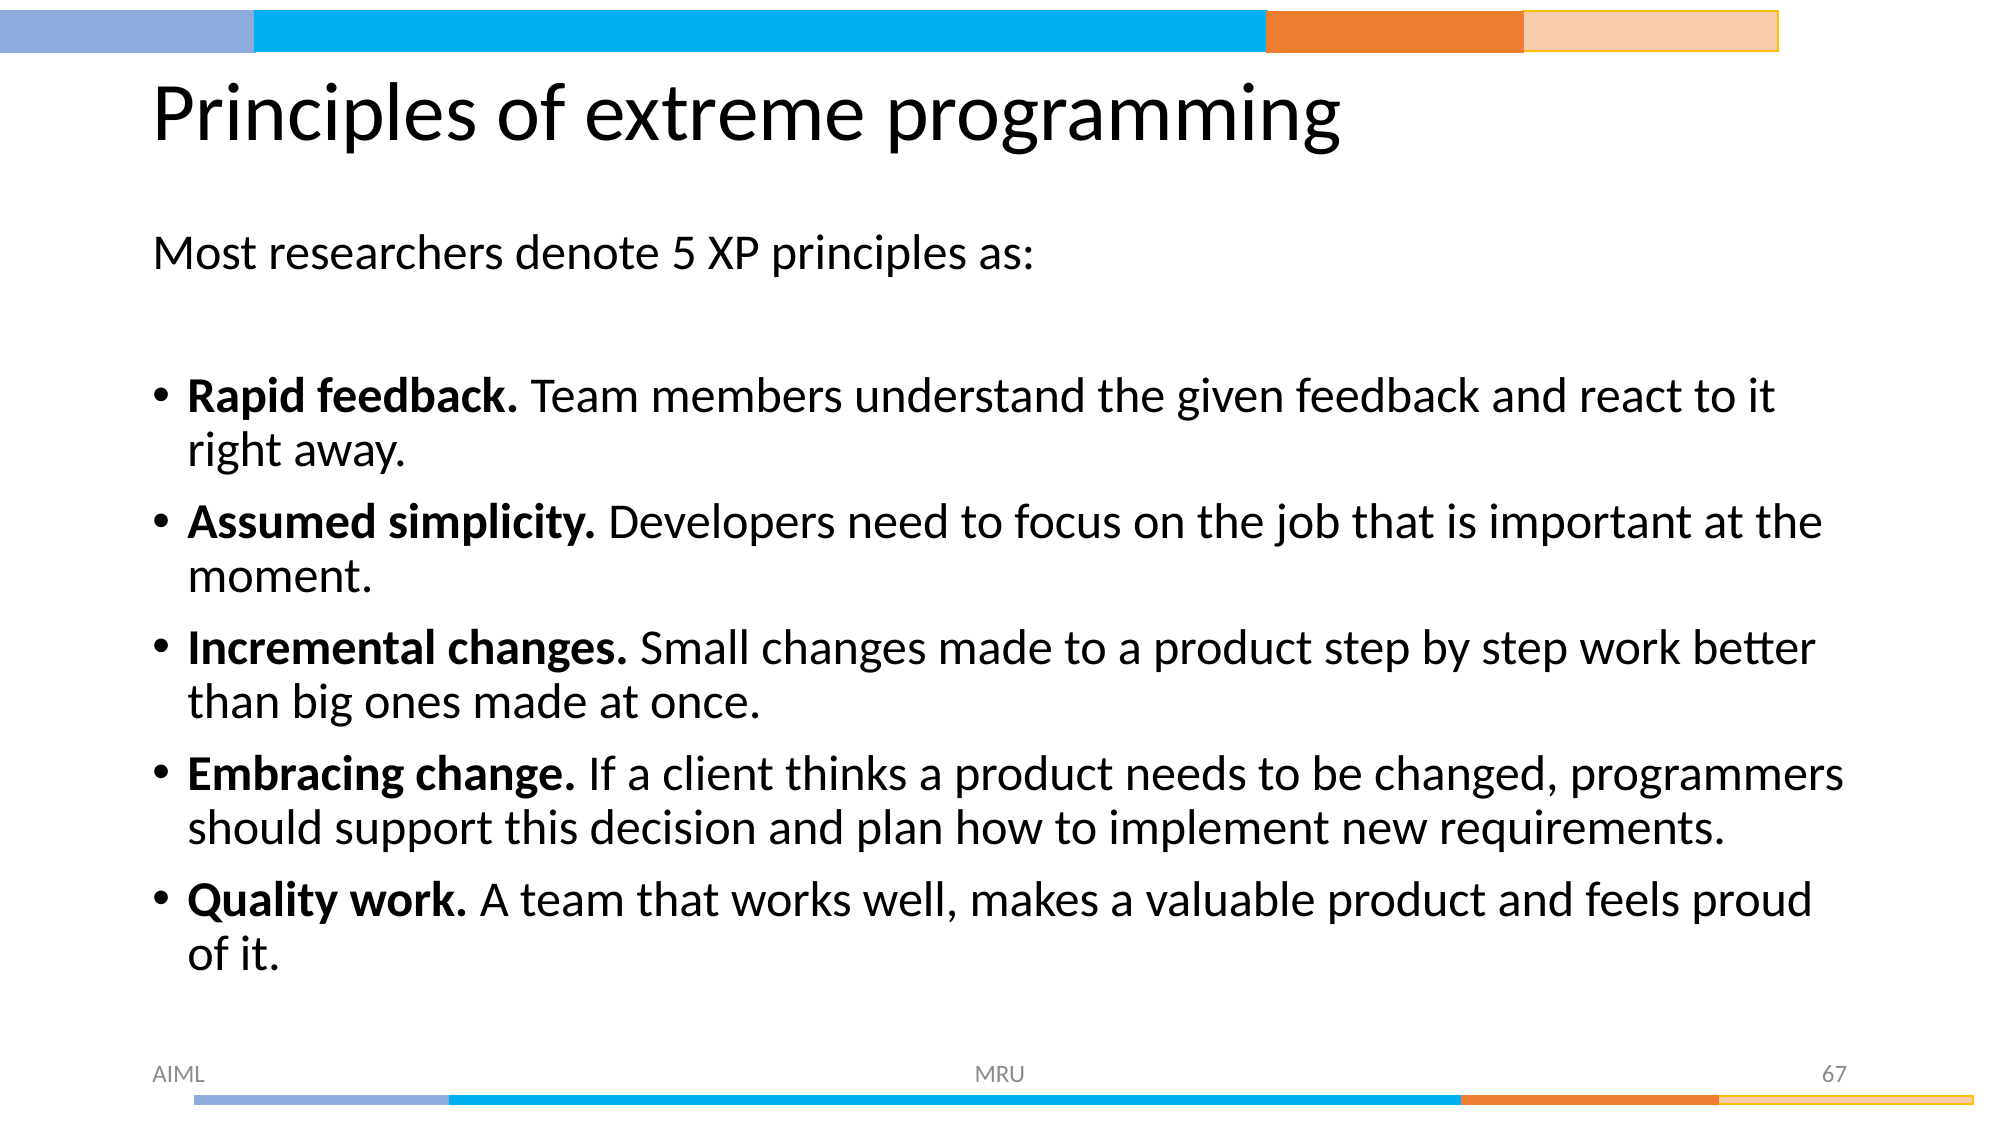

# Principles of extreme programming
Most researchers denote 5 XP principles as:

Rapid feedback. Team members understand the given feedback and react to it right away.
Assumed simplicity. Developers need to focus on the job that is important at the moment.
Incremental changes. Small changes made to a product step by step work better than big ones made at once.
Embracing change. If a client thinks a product needs to be changed, programmers should support this decision and plan how to implement new requirements.
Quality work. A team that works well, makes a valuable product and feels proud of it.

AIML
MRU
67